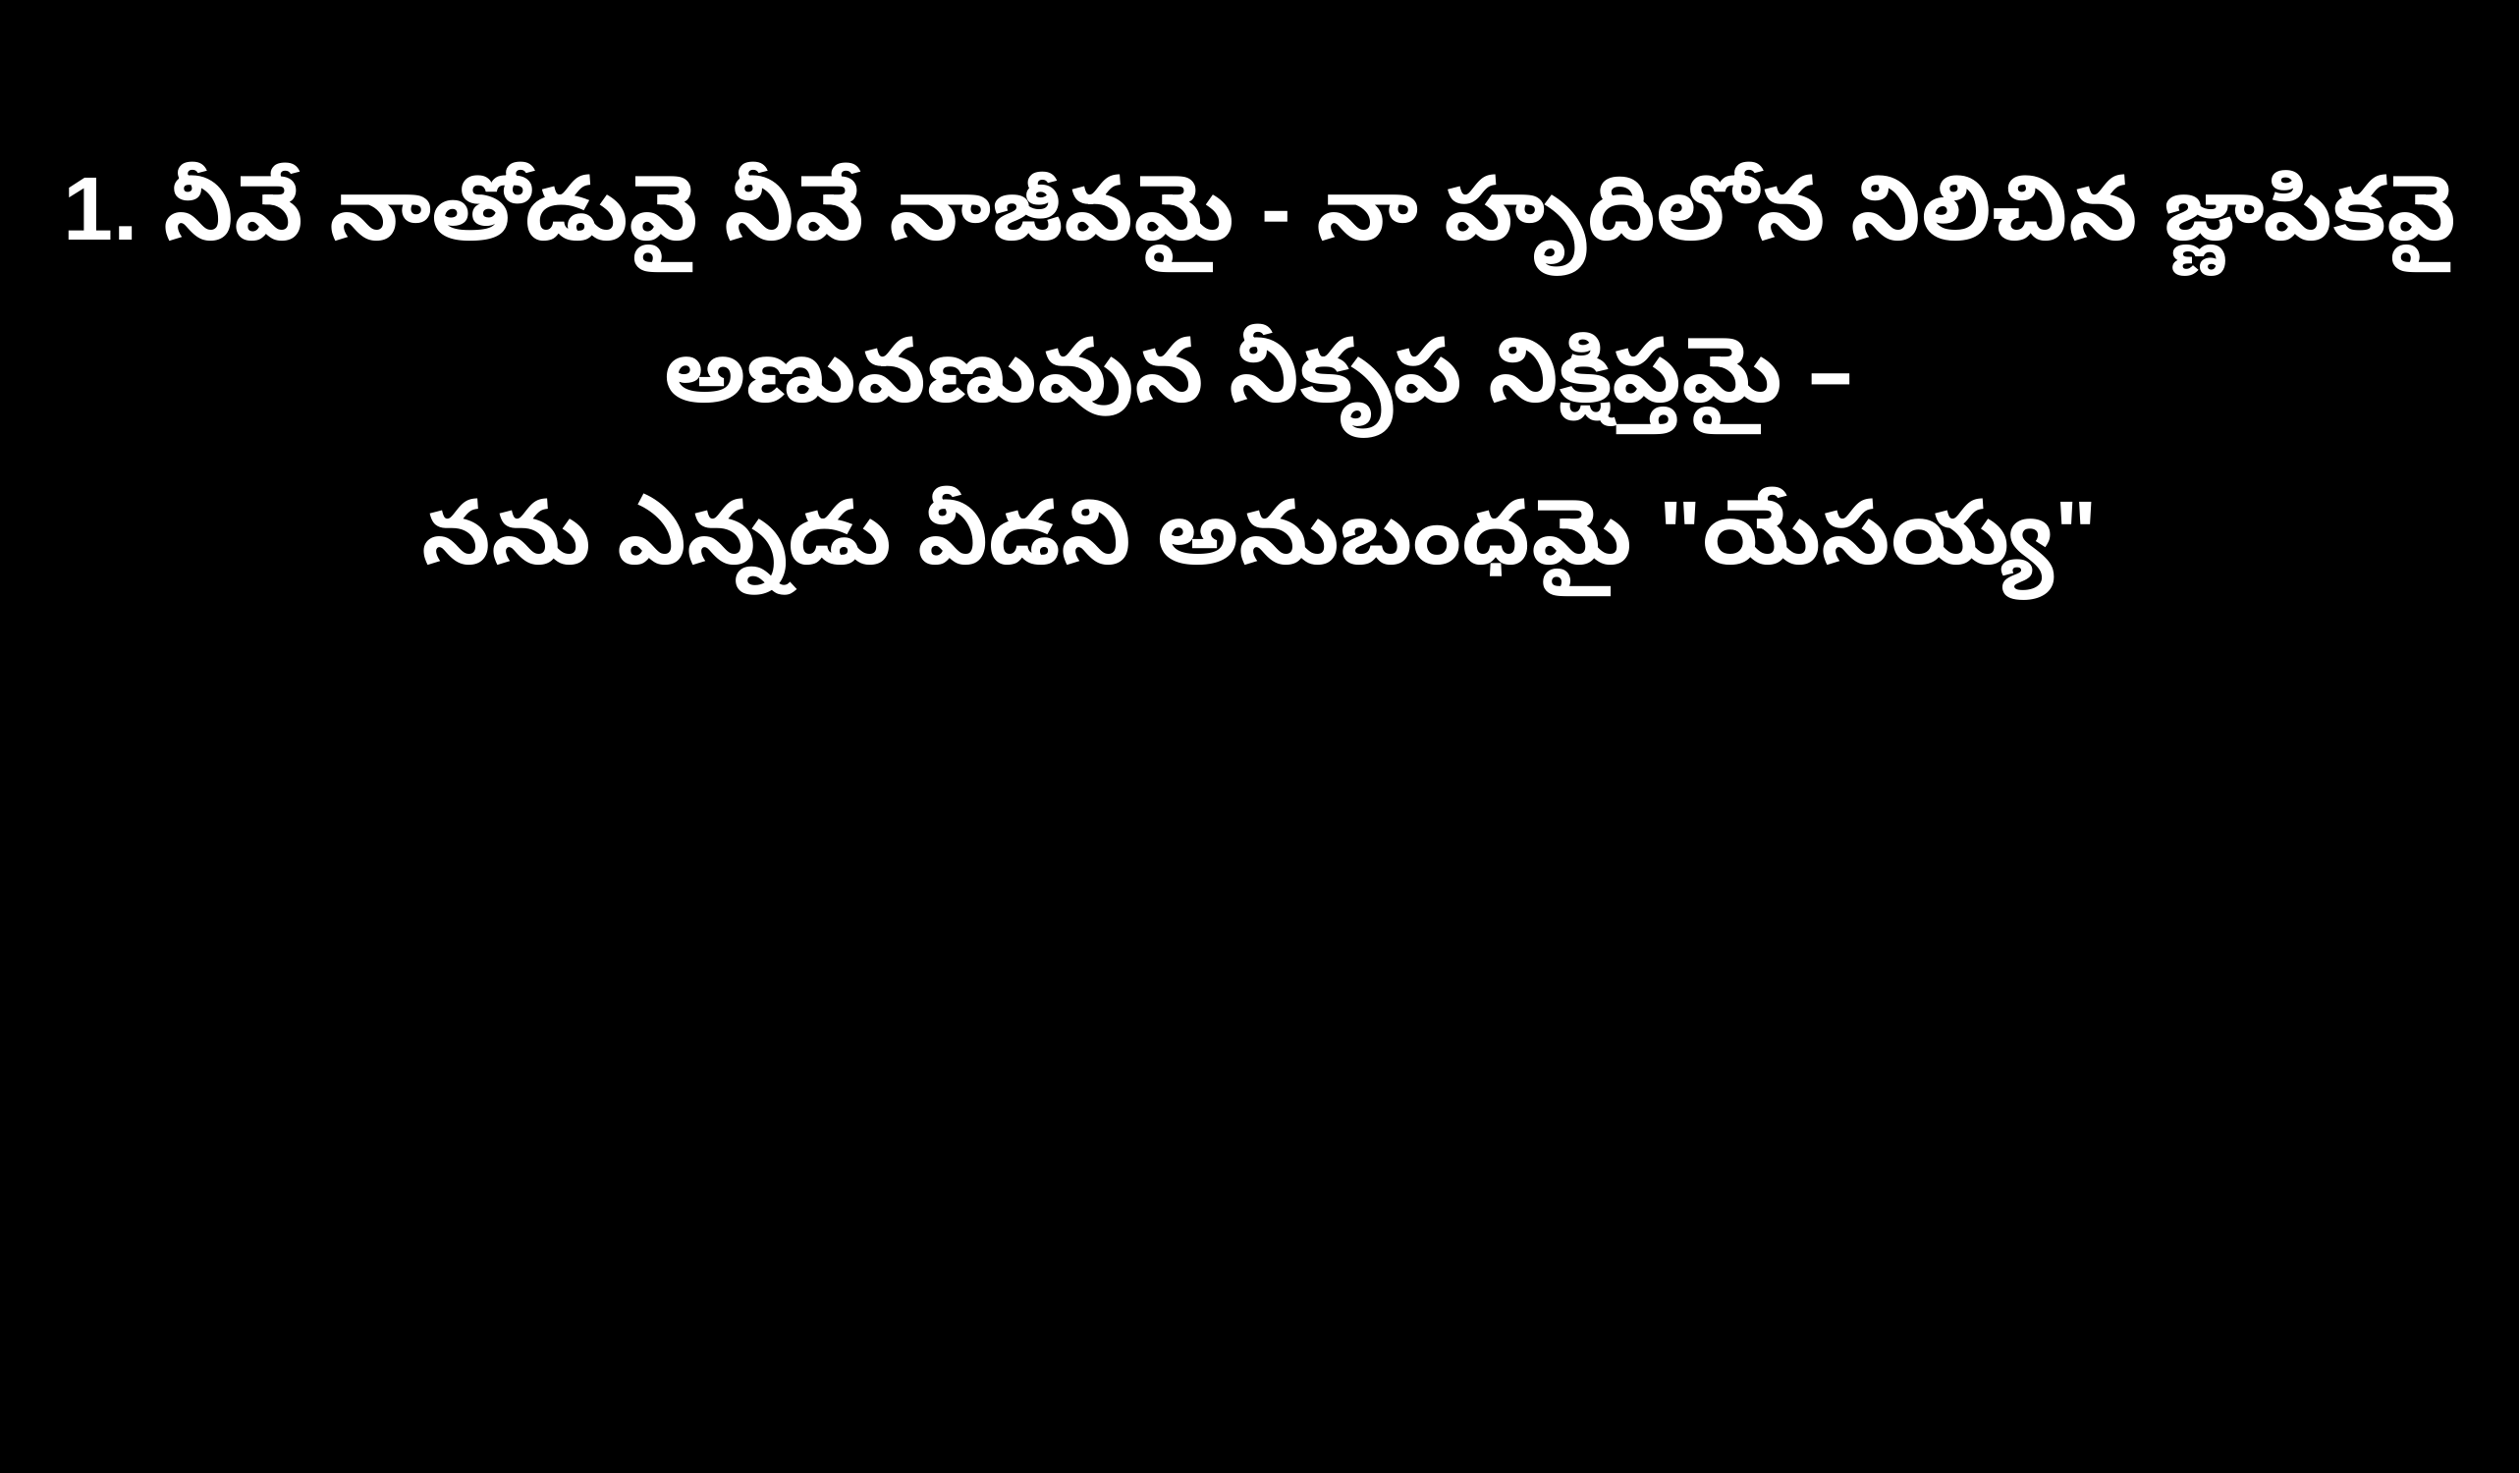

1. నీవే నాతోడువై నీవే నాజీవమై - నా హృదిలోన నిలిచిన జ్ణాపికవై
అణువణువున నీకృప నిక్షిప్తమై –
నను ఎన్నడు వీడని అనుబంధమై "యేసయ్య"